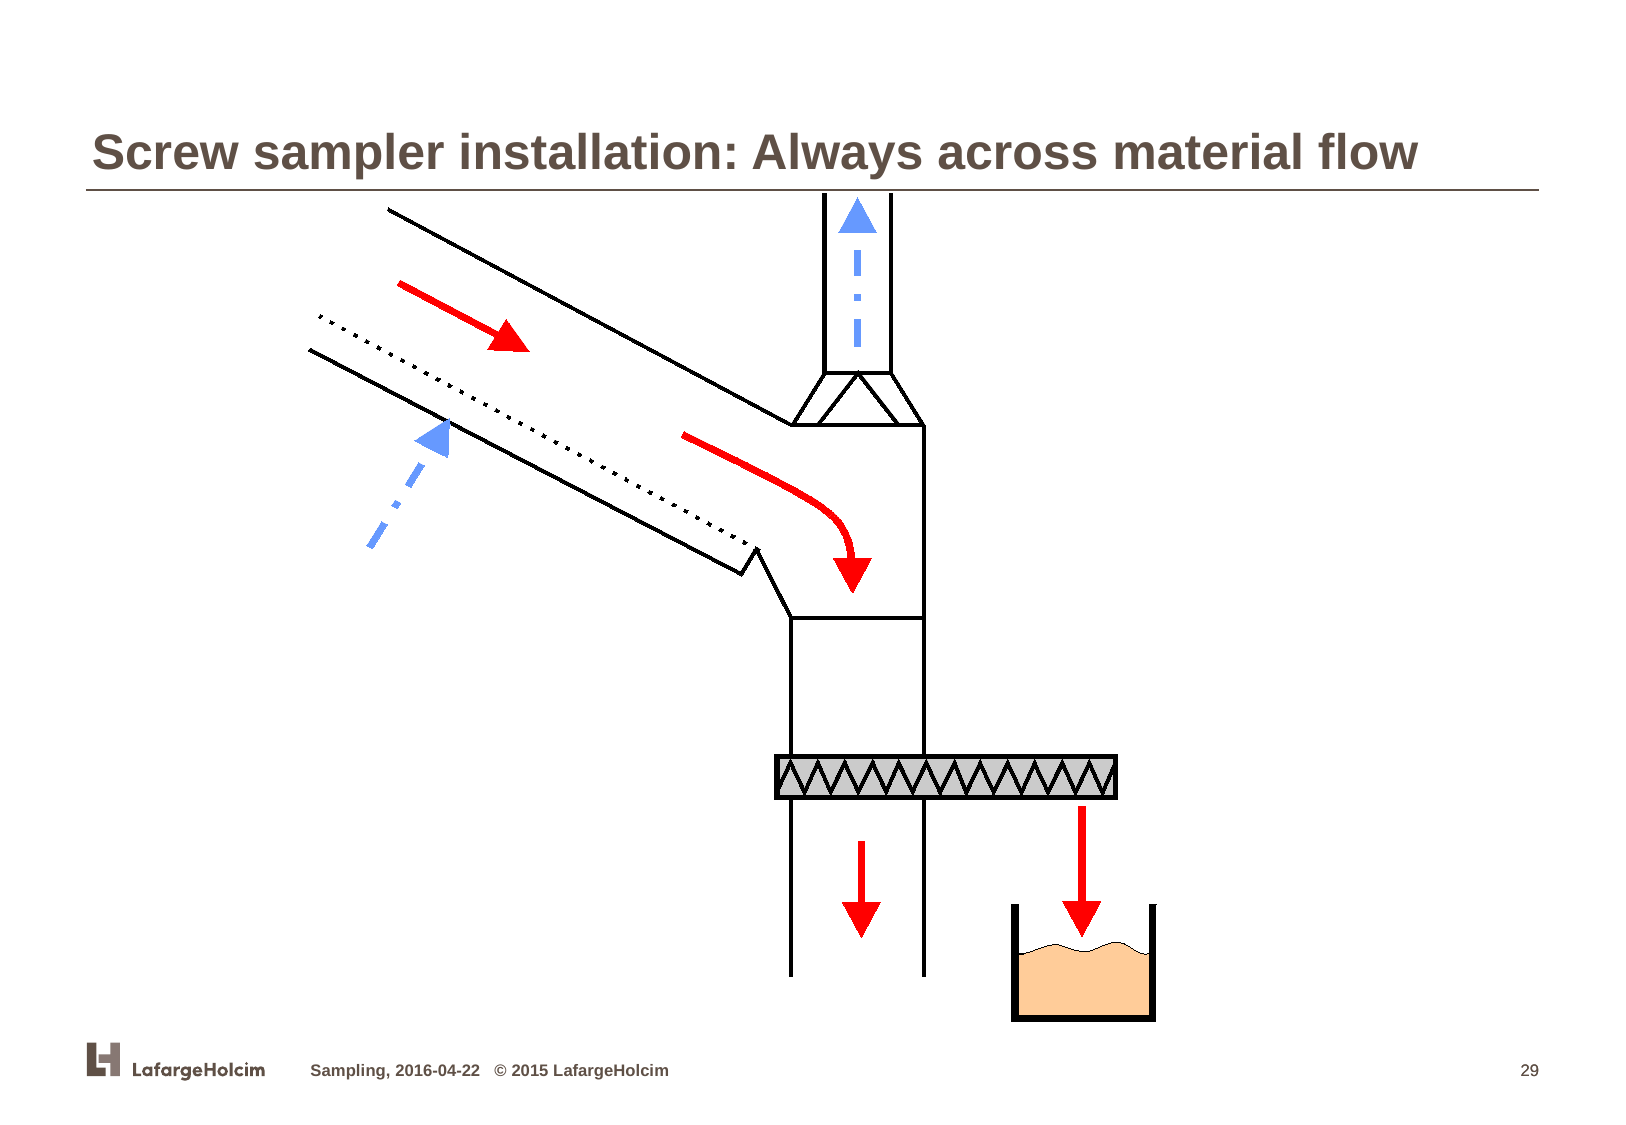

Screw sampler installation: Always across material flow

Sampling, 2016-04-22   © 2015 LafargeHolcim
29
29